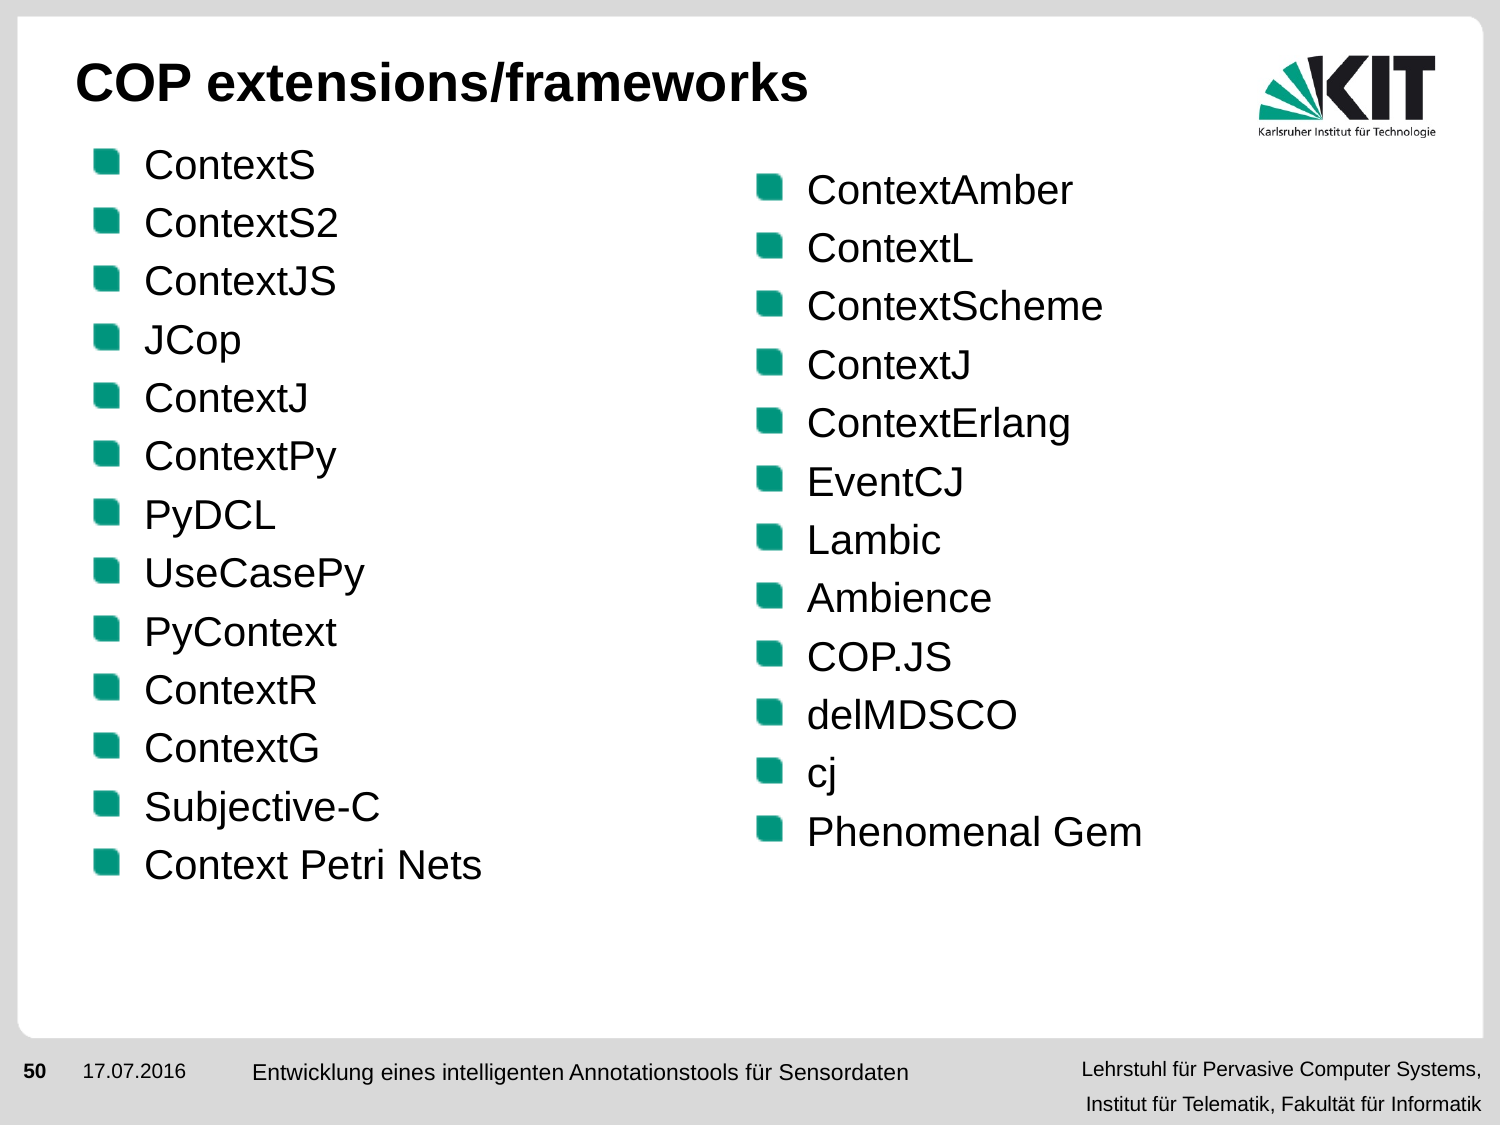

# COP extensions/frameworks
ContextS
ContextS2
ContextJS
JCop
ContextJ
ContextPy
PyDCL
UseCasePy
PyContext
ContextR
ContextG
Subjective-C
Context Petri Nets

ContextAmber
ContextL
ContextScheme
ContextJ
ContextErlang
EventCJ
Lambic
Ambience
COP.JS
delMDSCO
cj
Phenomenal Gem

Entwicklung eines intelligenten Annotationstools für Sensordaten